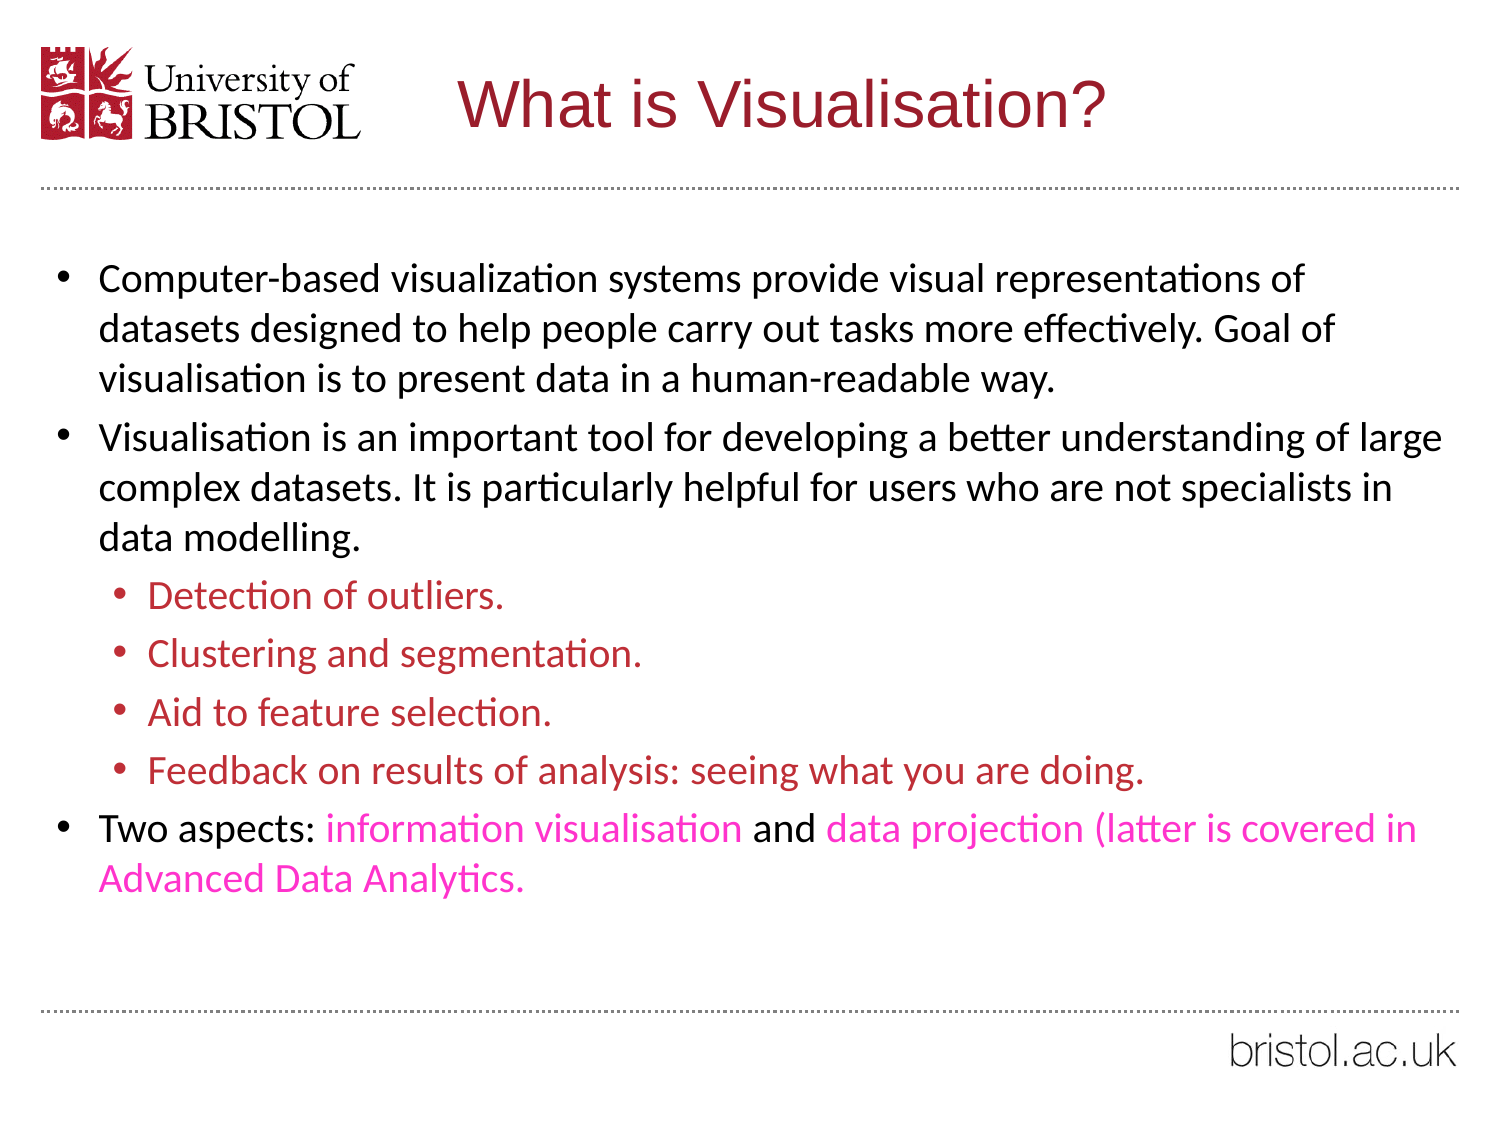

# What is Visualisation?
Computer-based visualization systems provide visual representations of datasets designed to help people carry out tasks more effectively. Goal of visualisation is to present data in a human-readable way.
Visualisation is an important tool for developing a better understanding of large complex datasets. It is particularly helpful for users who are not specialists in data modelling.
Detection of outliers.
Clustering and segmentation.
Aid to feature selection.
Feedback on results of analysis: seeing what you are doing.
Two aspects: information visualisation and data projection (latter is covered in Advanced Data Analytics.